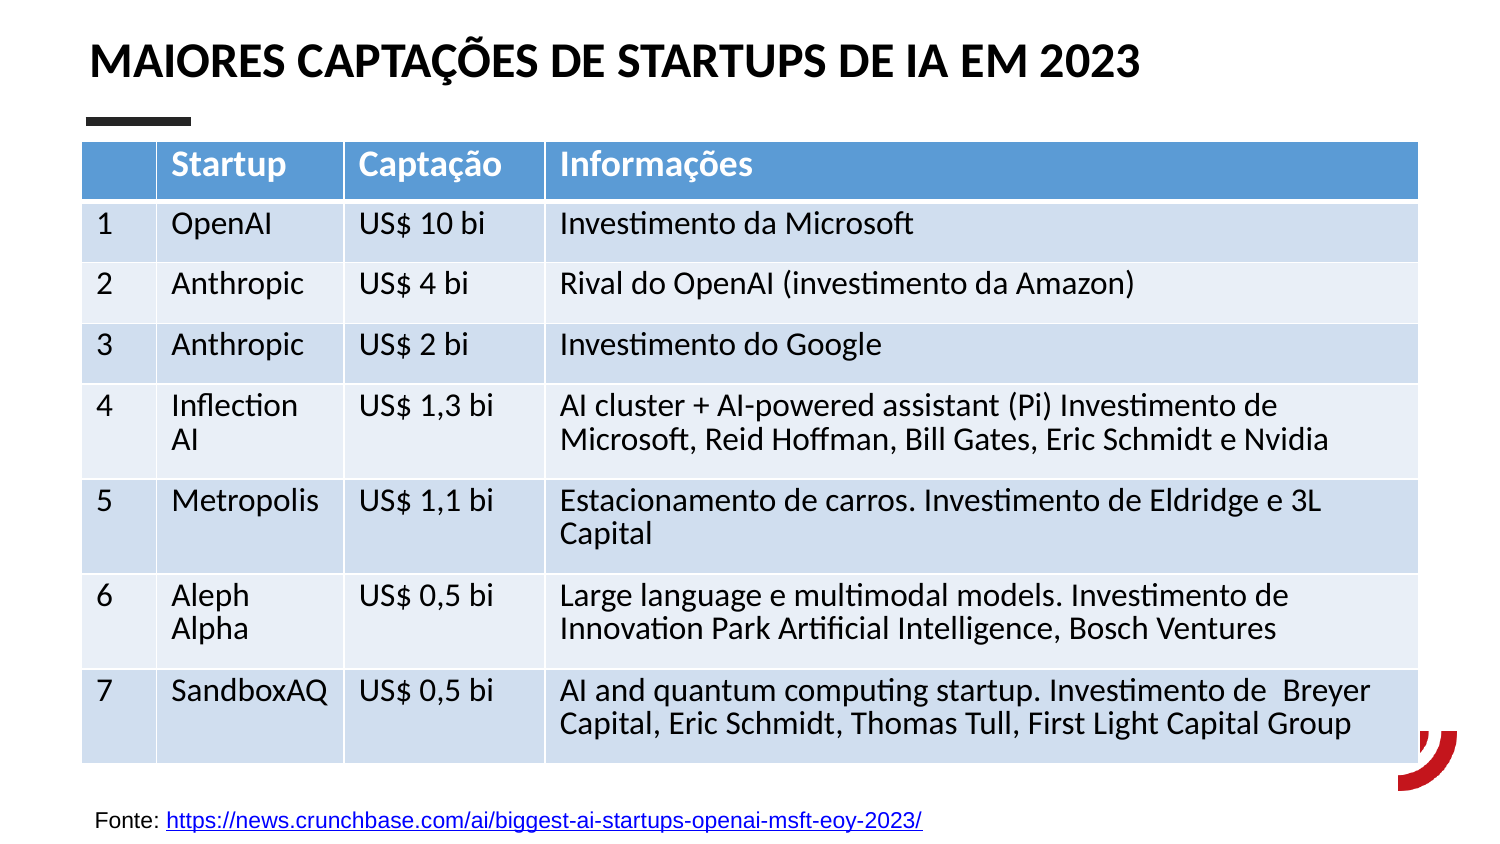

MAIORES CAPTAÇÕES DE STARTUPS DE IA EM 2023
|  | Startup | Captação | Informações |
| --- | --- | --- | --- |
| 1 | OpenAI | US$ 10 bi | Investimento da Microsoft |
| 2 | Anthropic | US$ 4 bi | Rival do OpenAI (investimento da Amazon) |
| 3 | Anthropic | US$ 2 bi | Investimento do Google |
| 4 | Inflection AI | US$ 1,3 bi | AI cluster + AI-powered assistant (Pi) Investimento de Microsoft, Reid Hoffman, Bill Gates, Eric Schmidt e Nvidia |
| 5 | Metropolis | US$ 1,1 bi | Estacionamento de carros. Investimento de Eldridge e 3L Capital |
| 6 | Aleph Alpha | US$ 0,5 bi | Large language e multimodal models. Investimento de Innovation Park Artificial Intelligence, Bosch Ventures |
| 7 | SandboxAQ | US$ 0,5 bi | AI and quantum computing startup. Investimento de Breyer Capital, Eric Schmidt, Thomas Tull, First Light Capital Group |
Fonte: https://news.crunchbase.com/ai/biggest-ai-startups-openai-msft-eoy-2023/